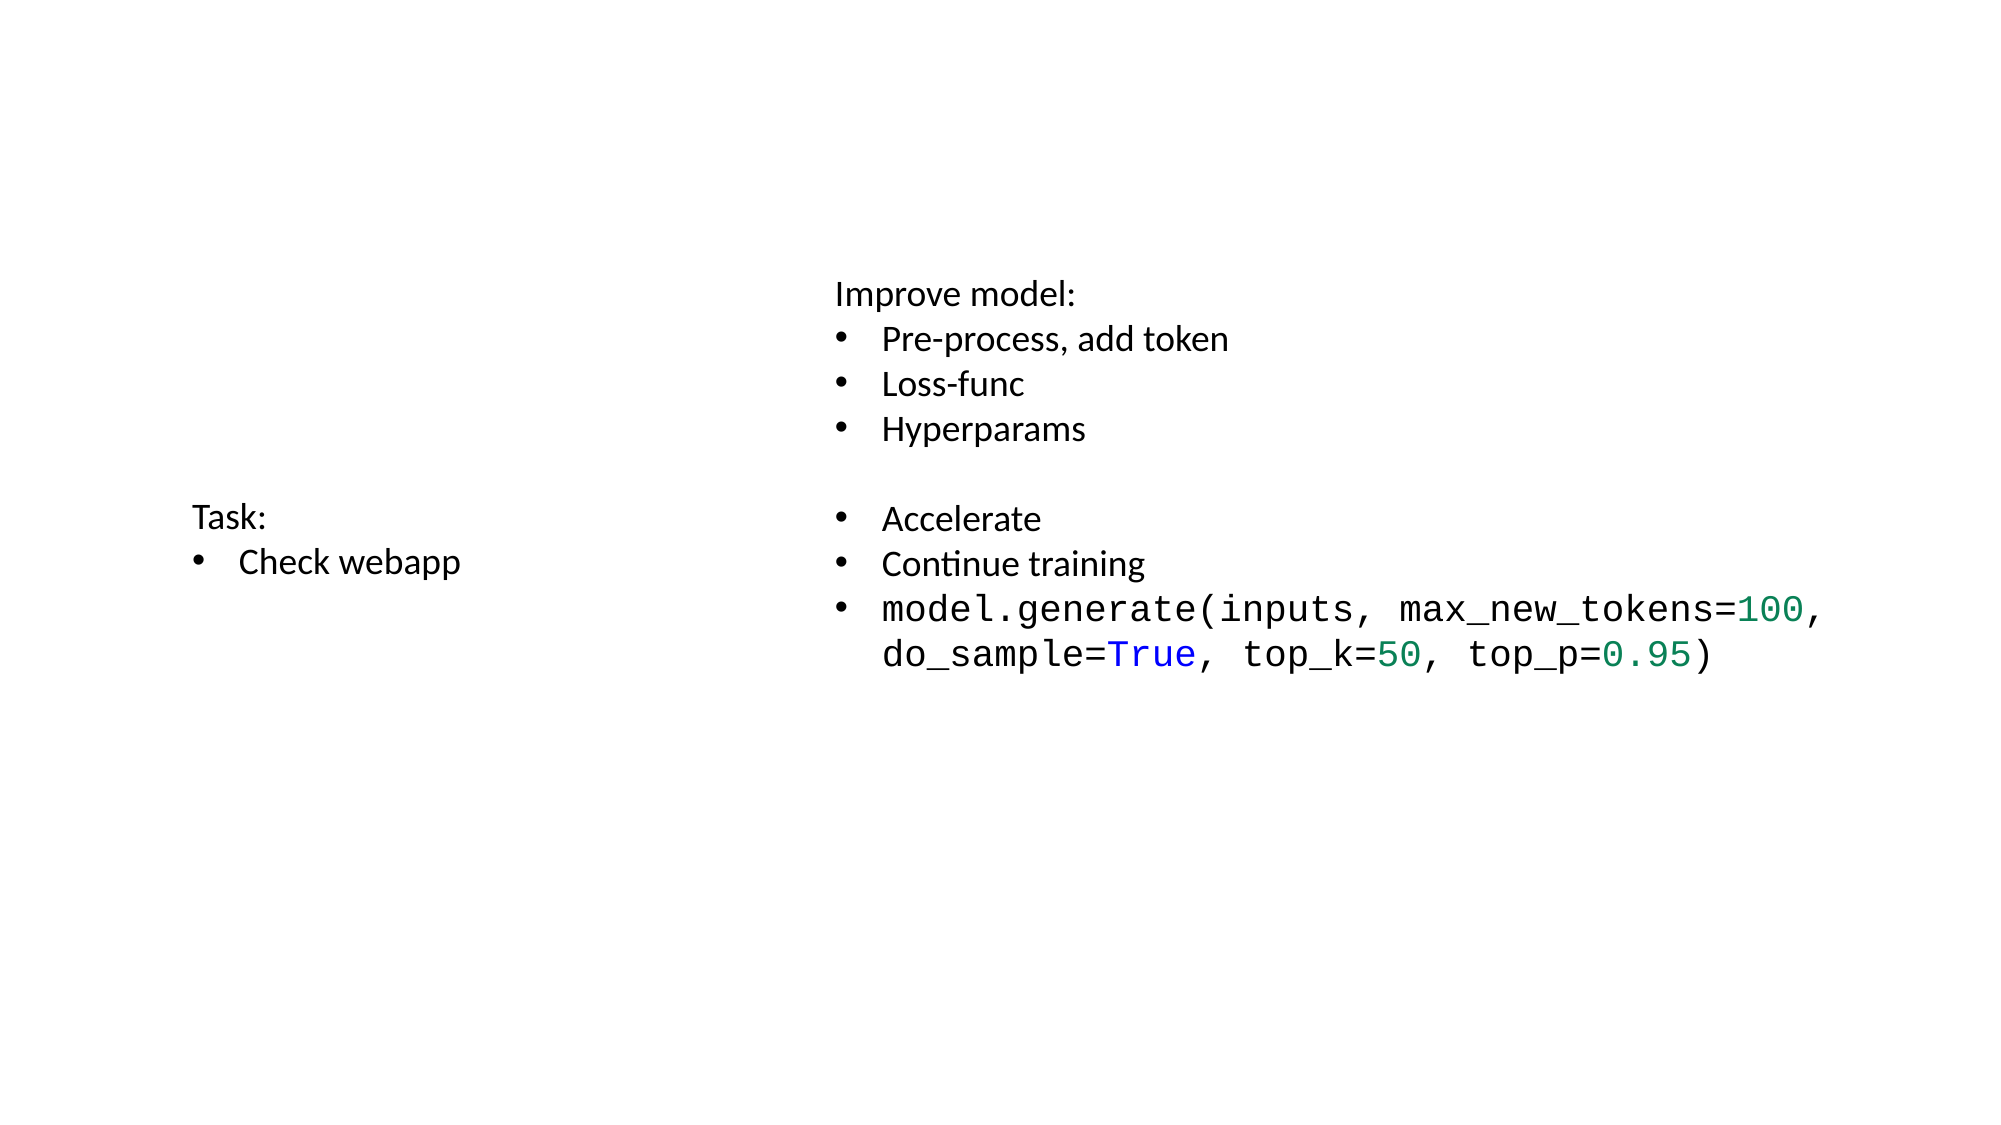

Improve model:
Pre-process, add token
Loss-func
Hyperparams

Accelerate
Continue training
model.generate(inputs, max_new_tokens=100, do_sample=True, top_k=50, top_p=0.95)

Task:
Check webapp